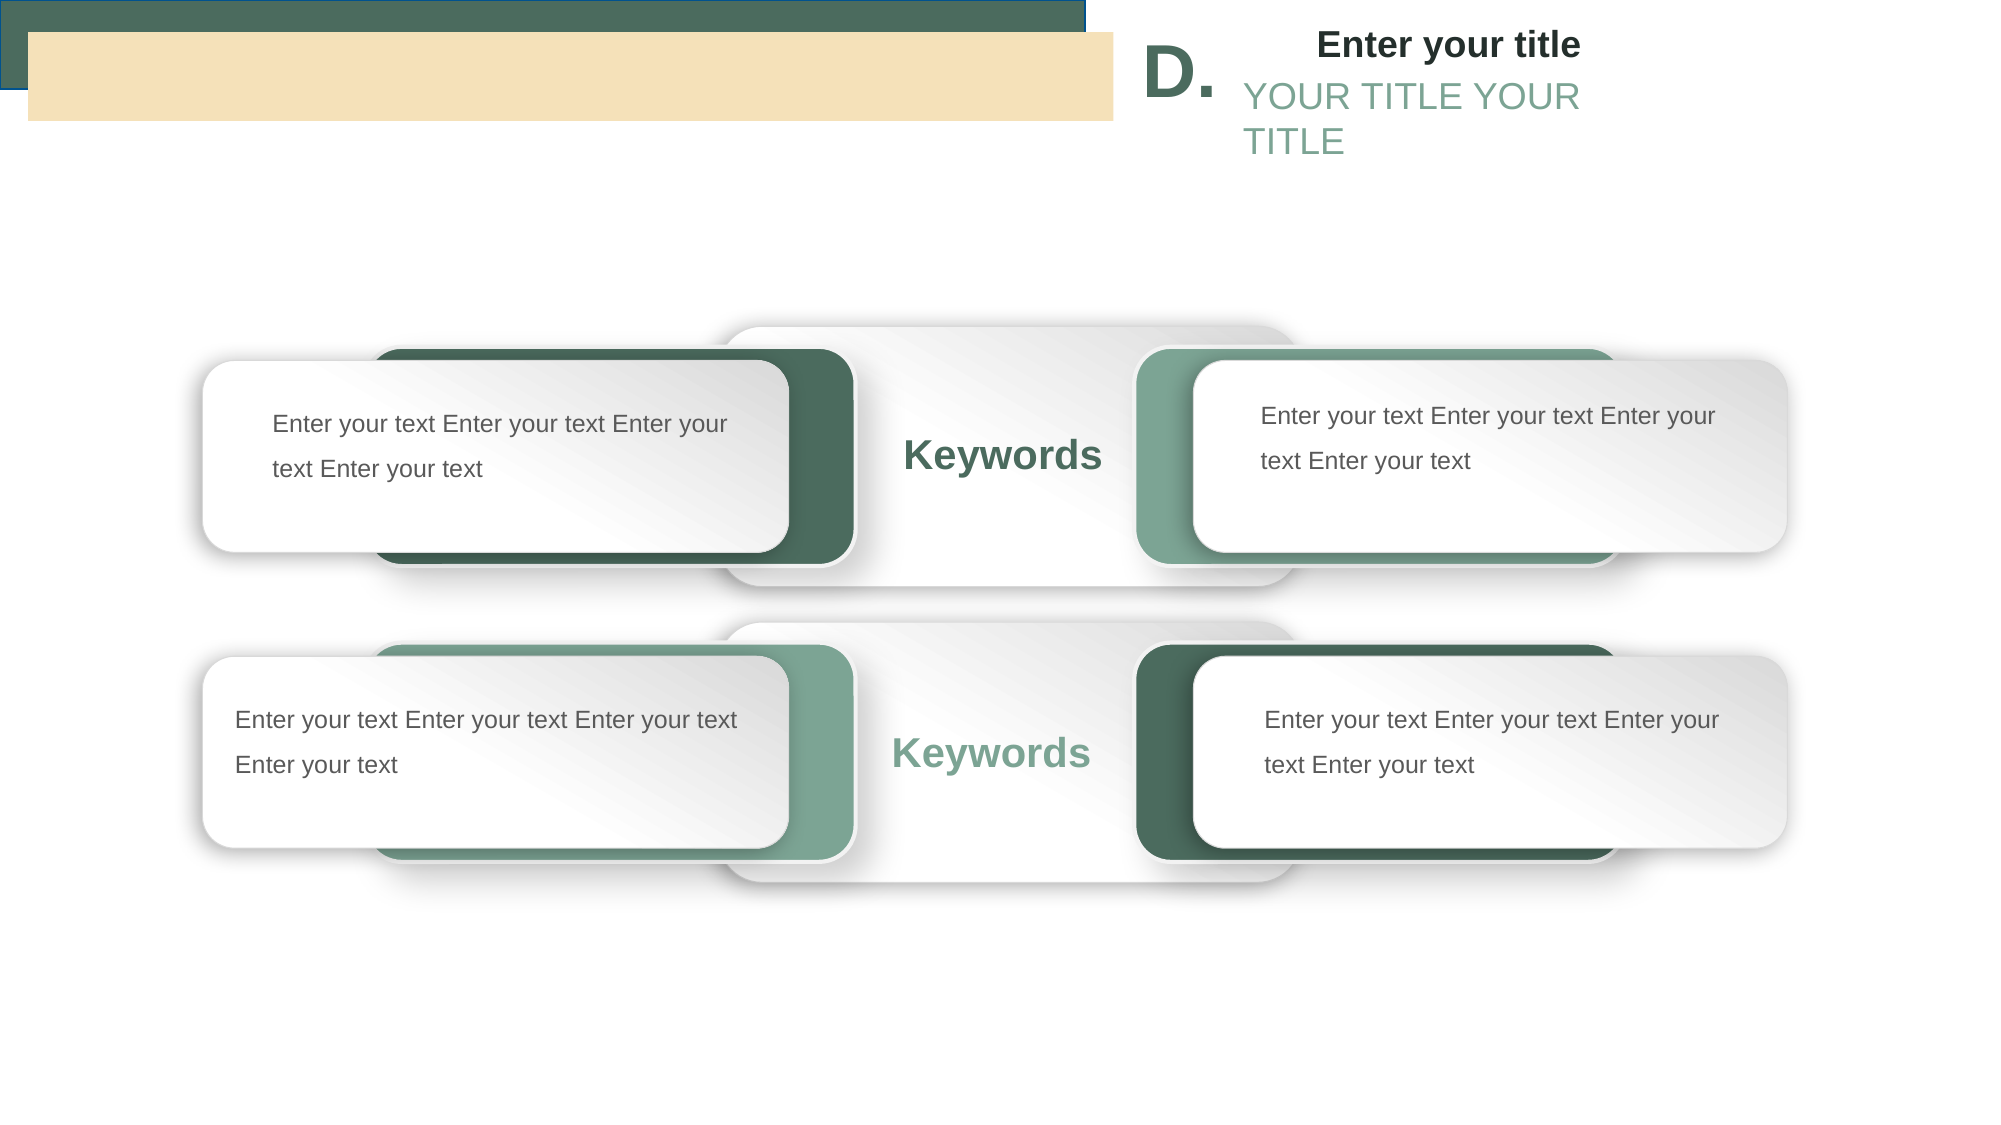

Enter your title
D.

YOUR TITLE YOUR TITLE

Keywords

Enter your text Enter your text Enter your text Enter your text

Enter your text Enter your text Enter your text Enter your text

Keywords

Enter your text Enter your text Enter your text Enter your text

Enter your text Enter your text Enter your text Enter your text